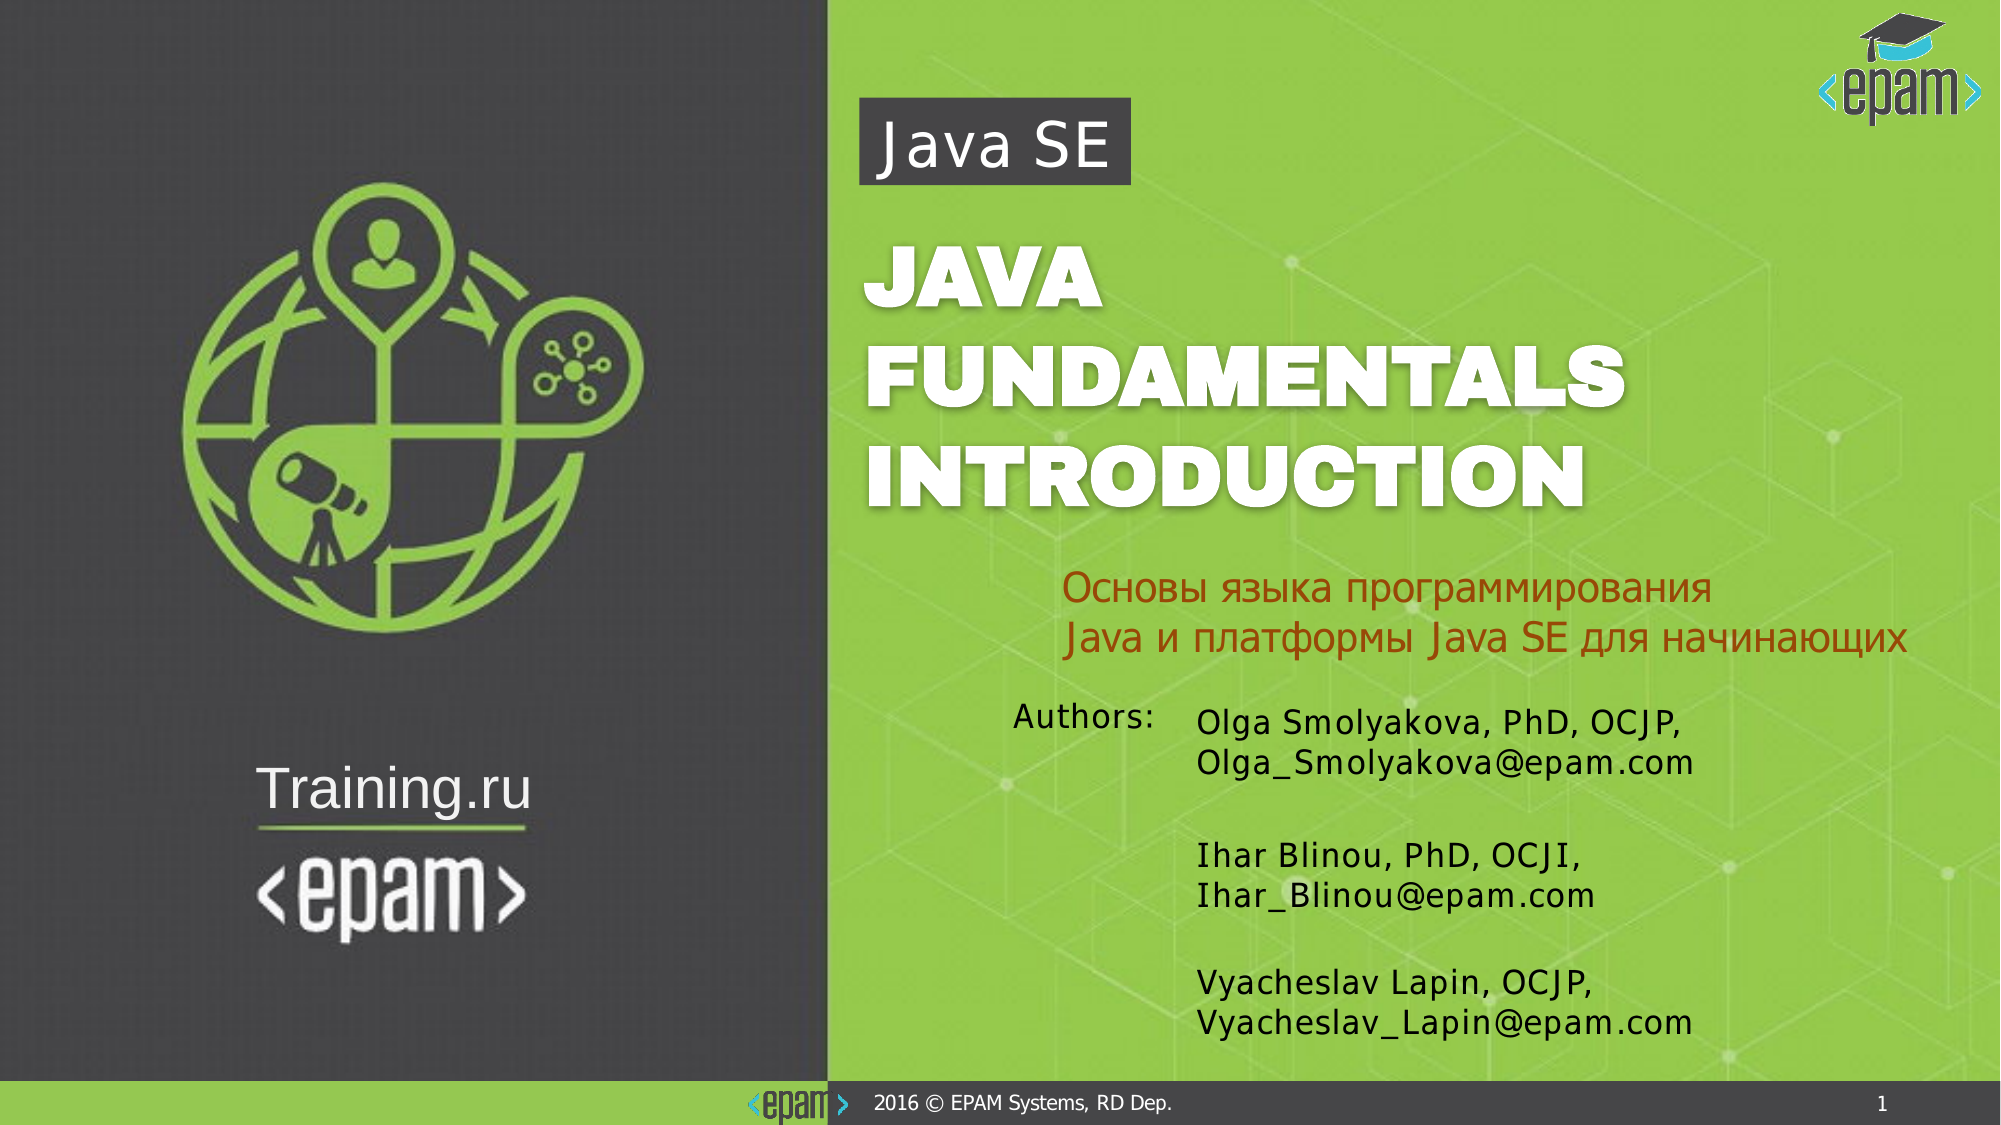

Java SE
# Java Fundamentals Introduction
Основы языка программирования
Java и платформы Java SE для начинающих
Olga Smolyakova, PhD, OCJP, Olga_Smolyakova@epam.com

Ihar Blinou, PhD, OCJI, Ihar_Blinou@epam.com
Vyacheslav Lapin, OCJP, Vyacheslav_Lapin@epam.com
2016 © EPAM Systems, RD Dep.
1